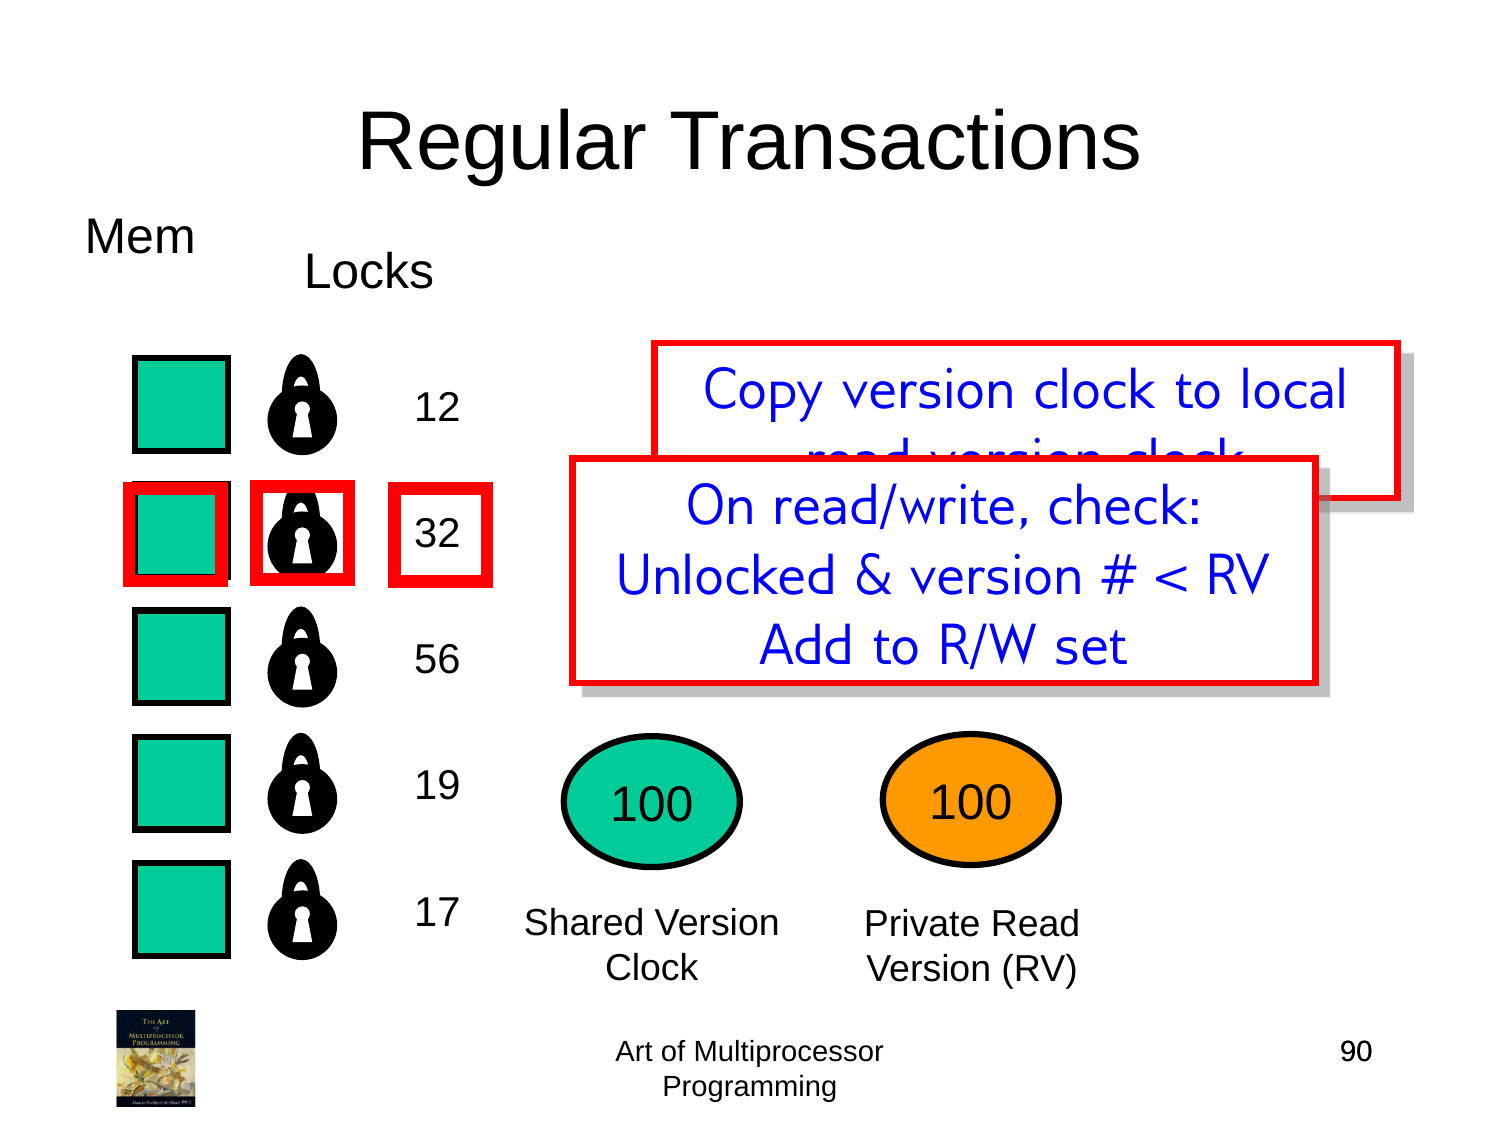

Regular Transactions
Mem
Locks
Copy version clock to local read version clock

12

On read/write, check:
Unlocked & version # < RV
Add to R/W set

32

56

100
100
Shared Version Clock

19

17
Private Read Version (RV)
Art of Multiprocessor Programming
90
90